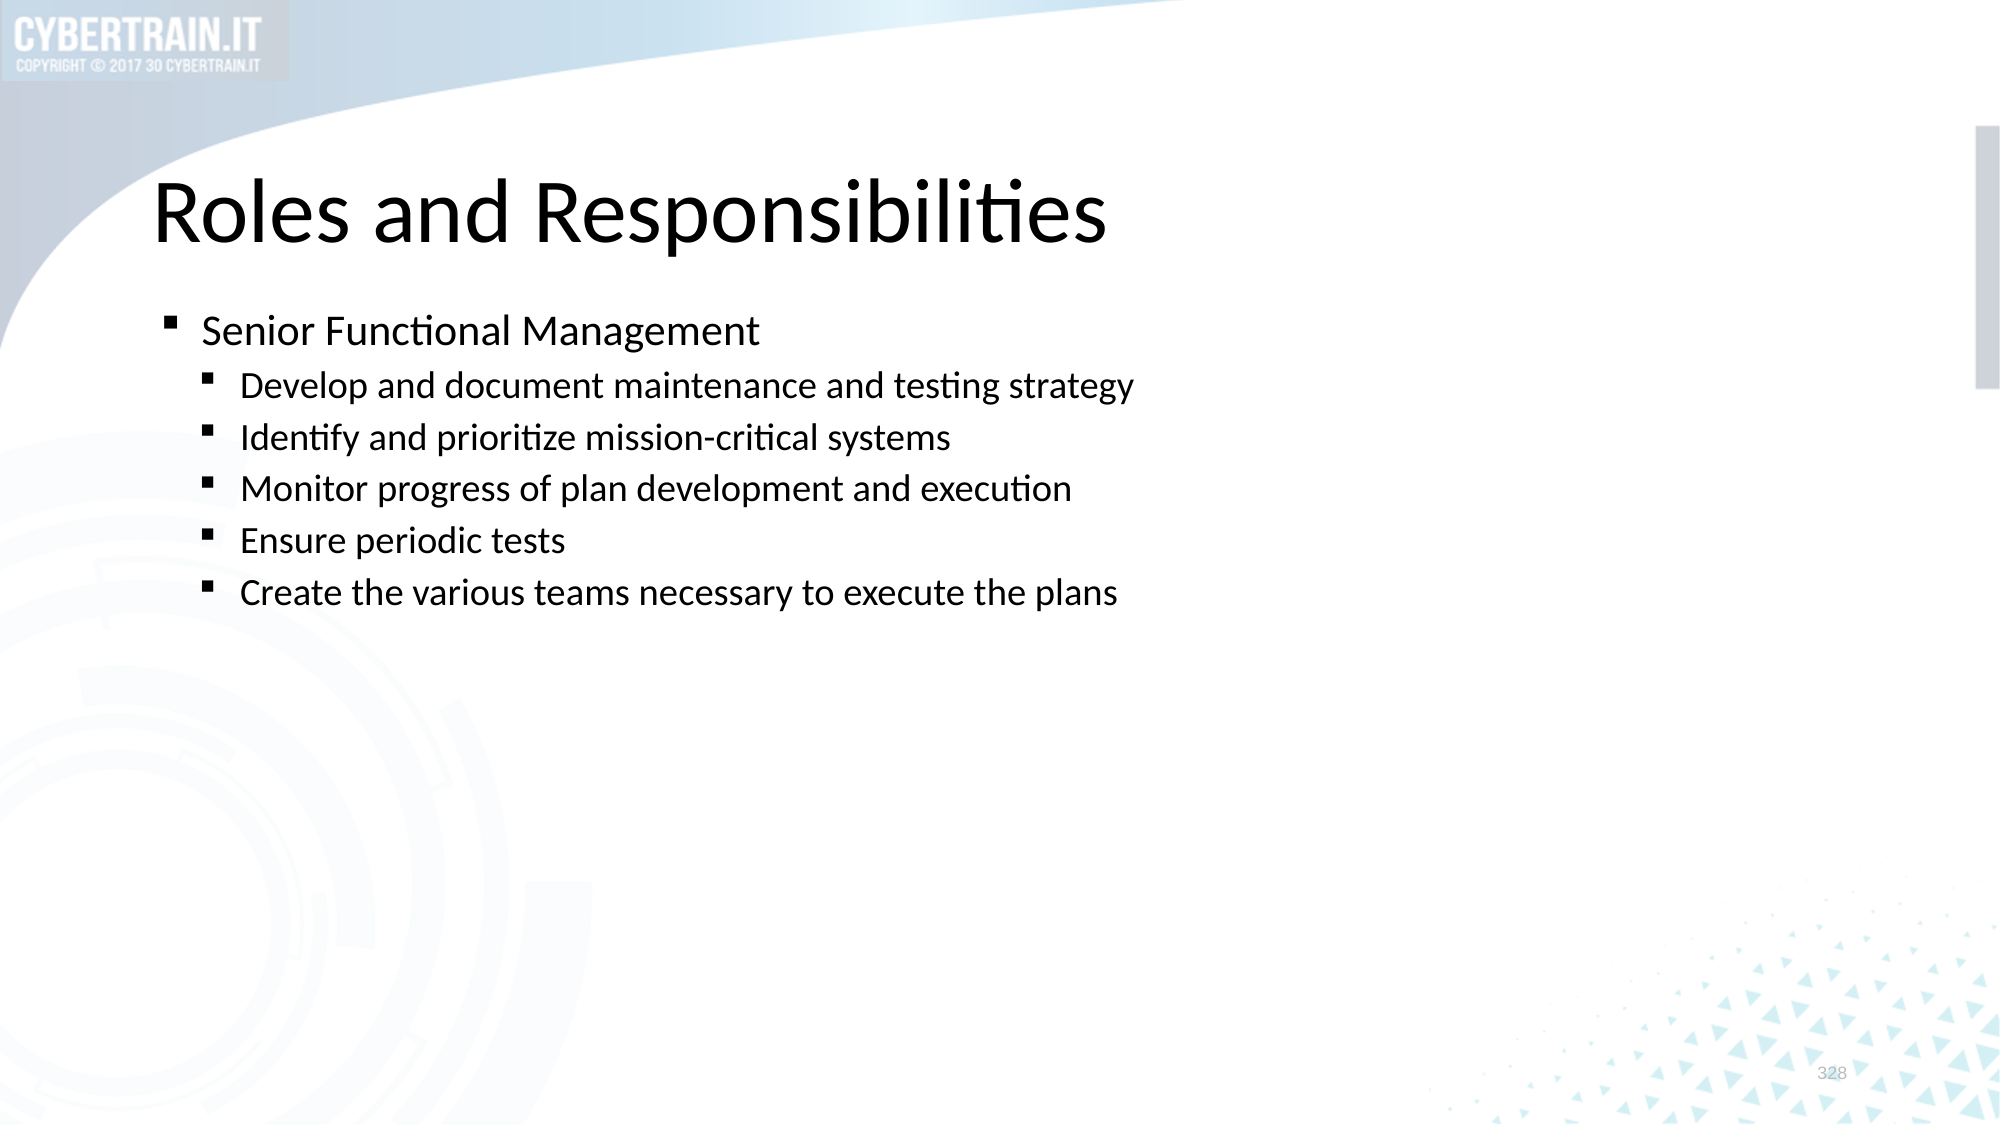

# Roles and Responsibilities
Senior Functional Management
Develop and document maintenance and testing strategy
Identify and prioritize mission-critical systems
Monitor progress of plan development and execution
Ensure periodic tests
Create the various teams necessary to execute the plans
328